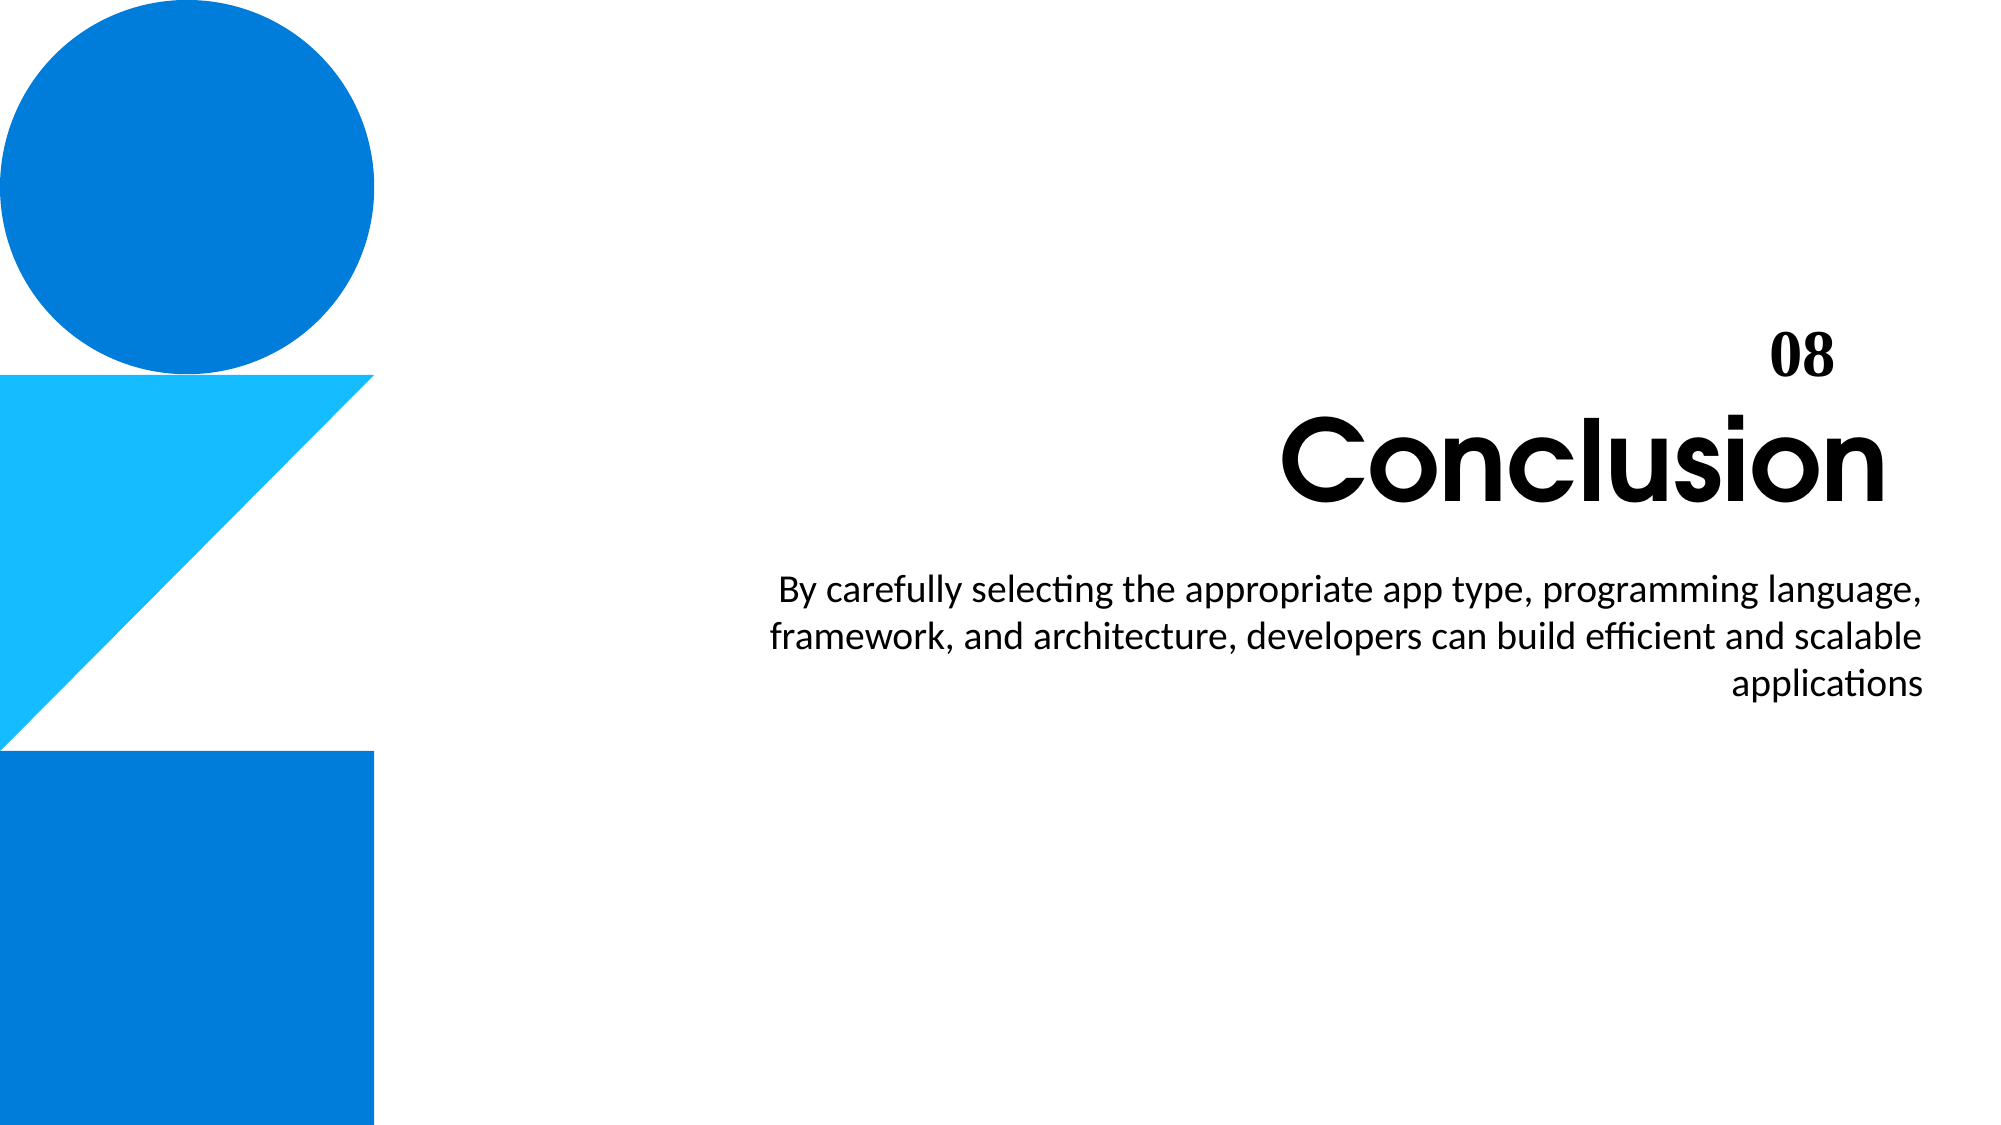

# Conclusion
08
By carefully selecting the appropriate app type, programming language, framework, and architecture, developers can build efficient and scalable applications